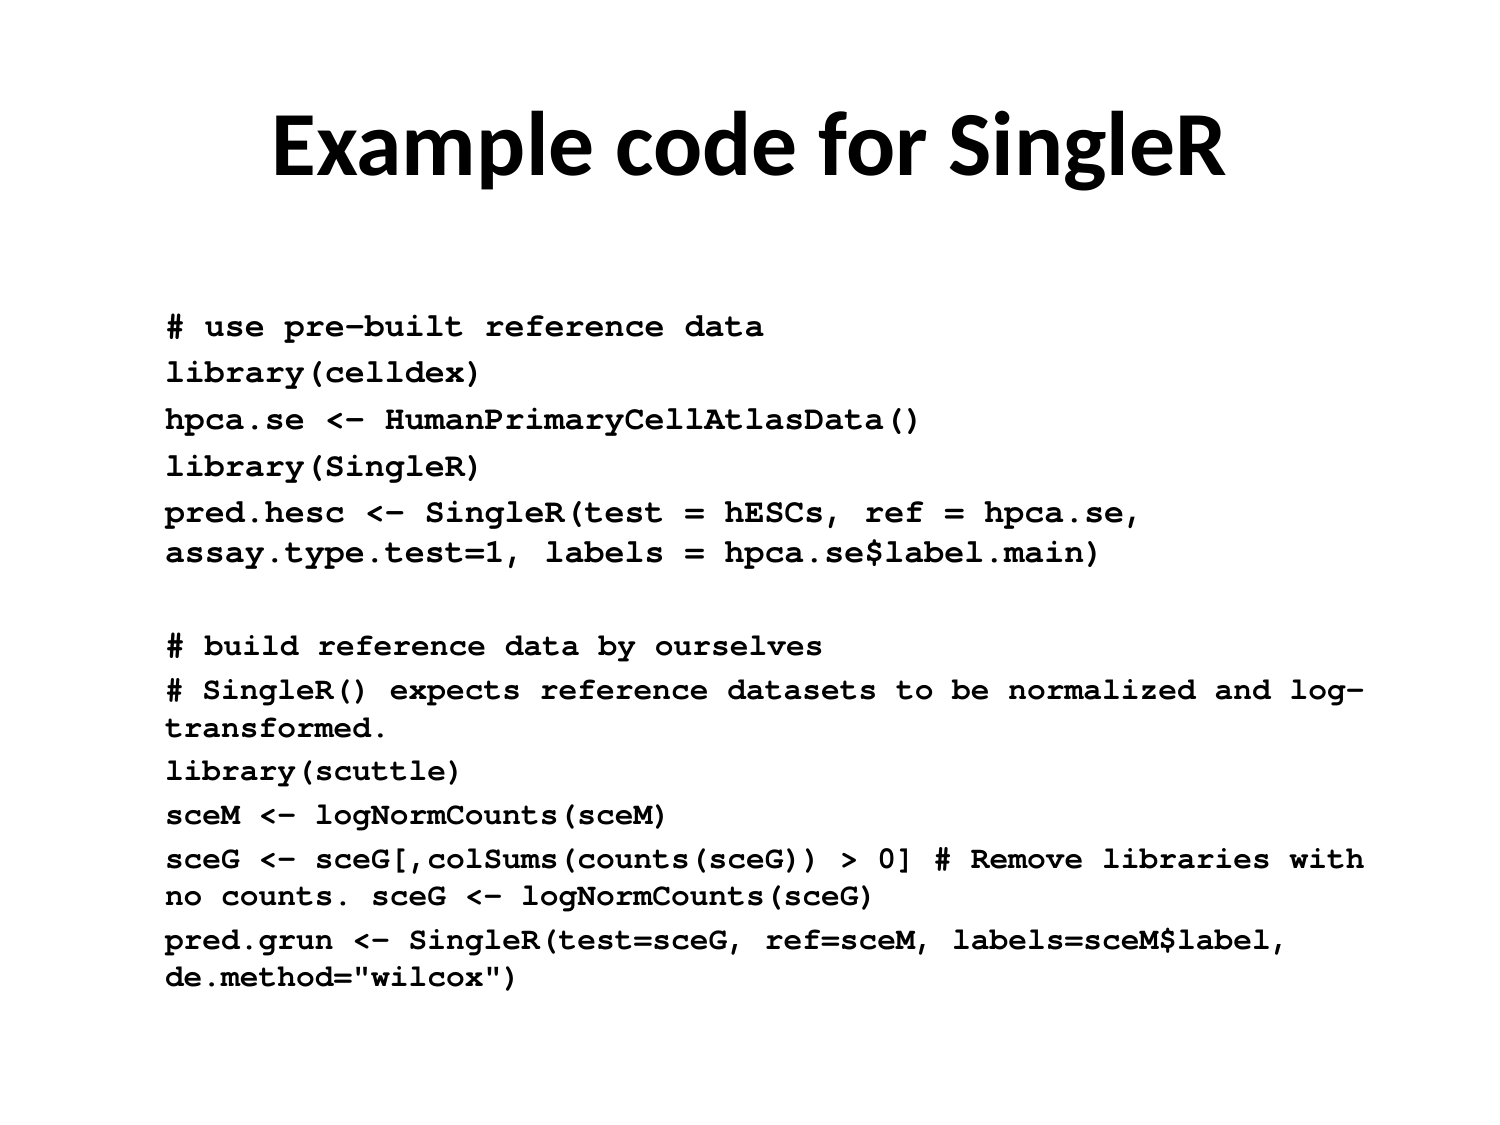

# Example code for SingleR
# use pre-built reference data
library(celldex)
hpca.se <- HumanPrimaryCellAtlasData()
library(SingleR)
pred.hesc <- SingleR(test = hESCs, ref = hpca.se, assay.type.test=1, labels = hpca.se$label.main)

# build reference data by ourselves
# SingleR() expects reference datasets to be normalized and log-transformed.
library(scuttle)
sceM <- logNormCounts(sceM)
sceG <- sceG[,colSums(counts(sceG)) > 0] # Remove libraries with no counts. sceG <- logNormCounts(sceG)
pred.grun <- SingleR(test=sceG, ref=sceM, labels=sceM$label, de.method="wilcox")